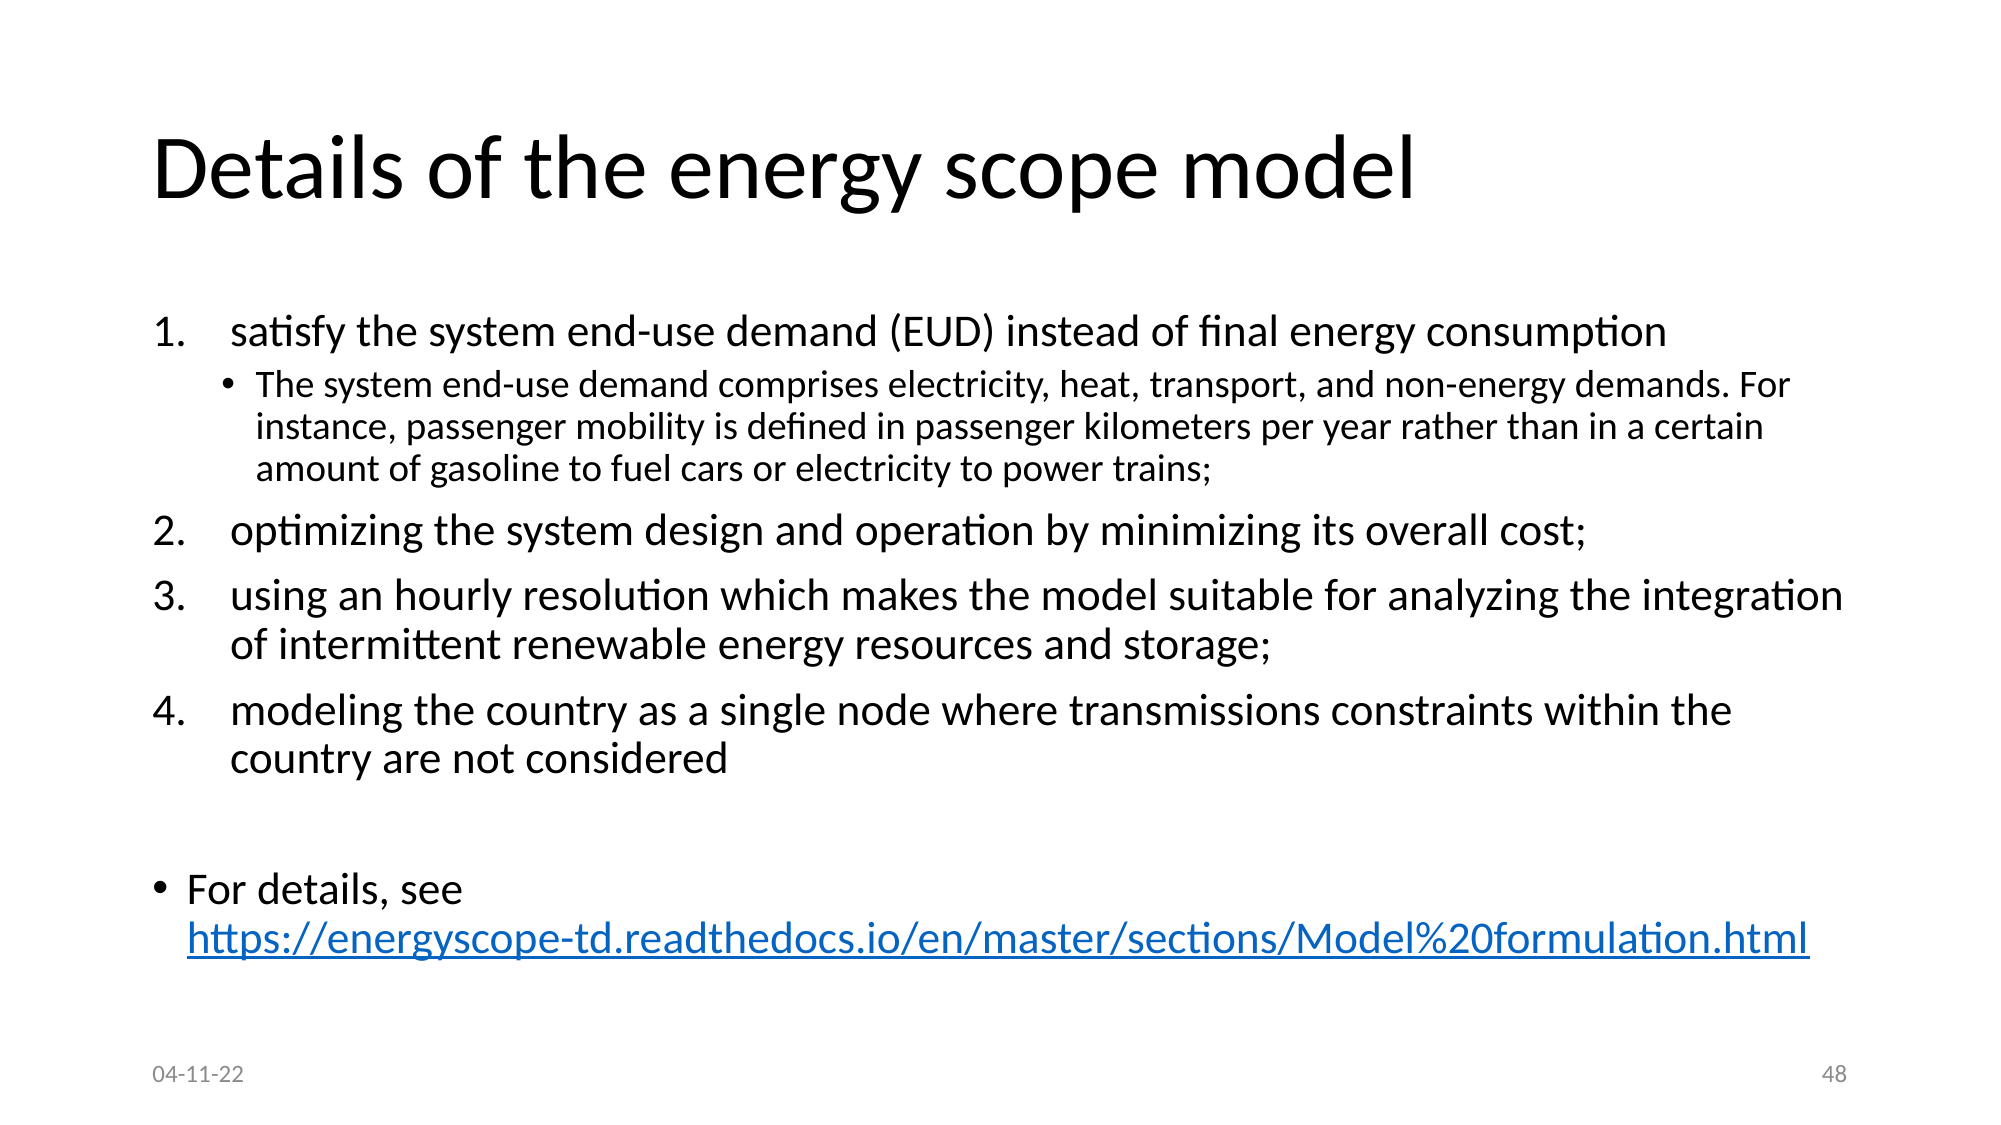

# Details of the energy scope model
satisfy the system end-use demand (EUD) instead of final energy consumption
The system end-use demand comprises electricity, heat, transport, and non-energy demands. For instance, passenger mobility is defined in passenger kilometers per year rather than in a certain amount of gasoline to fuel cars or electricity to power trains;
optimizing the system design and operation by minimizing its overall cost;
using an hourly resolution which makes the model suitable for analyzing the integration of intermittent renewable energy resources and storage;
modeling the country as a single node where transmissions constraints within the country are not considered

For details, see https://energyscope-td.readthedocs.io/en/master/sections/Model%20formulation.html

04-11-22
48